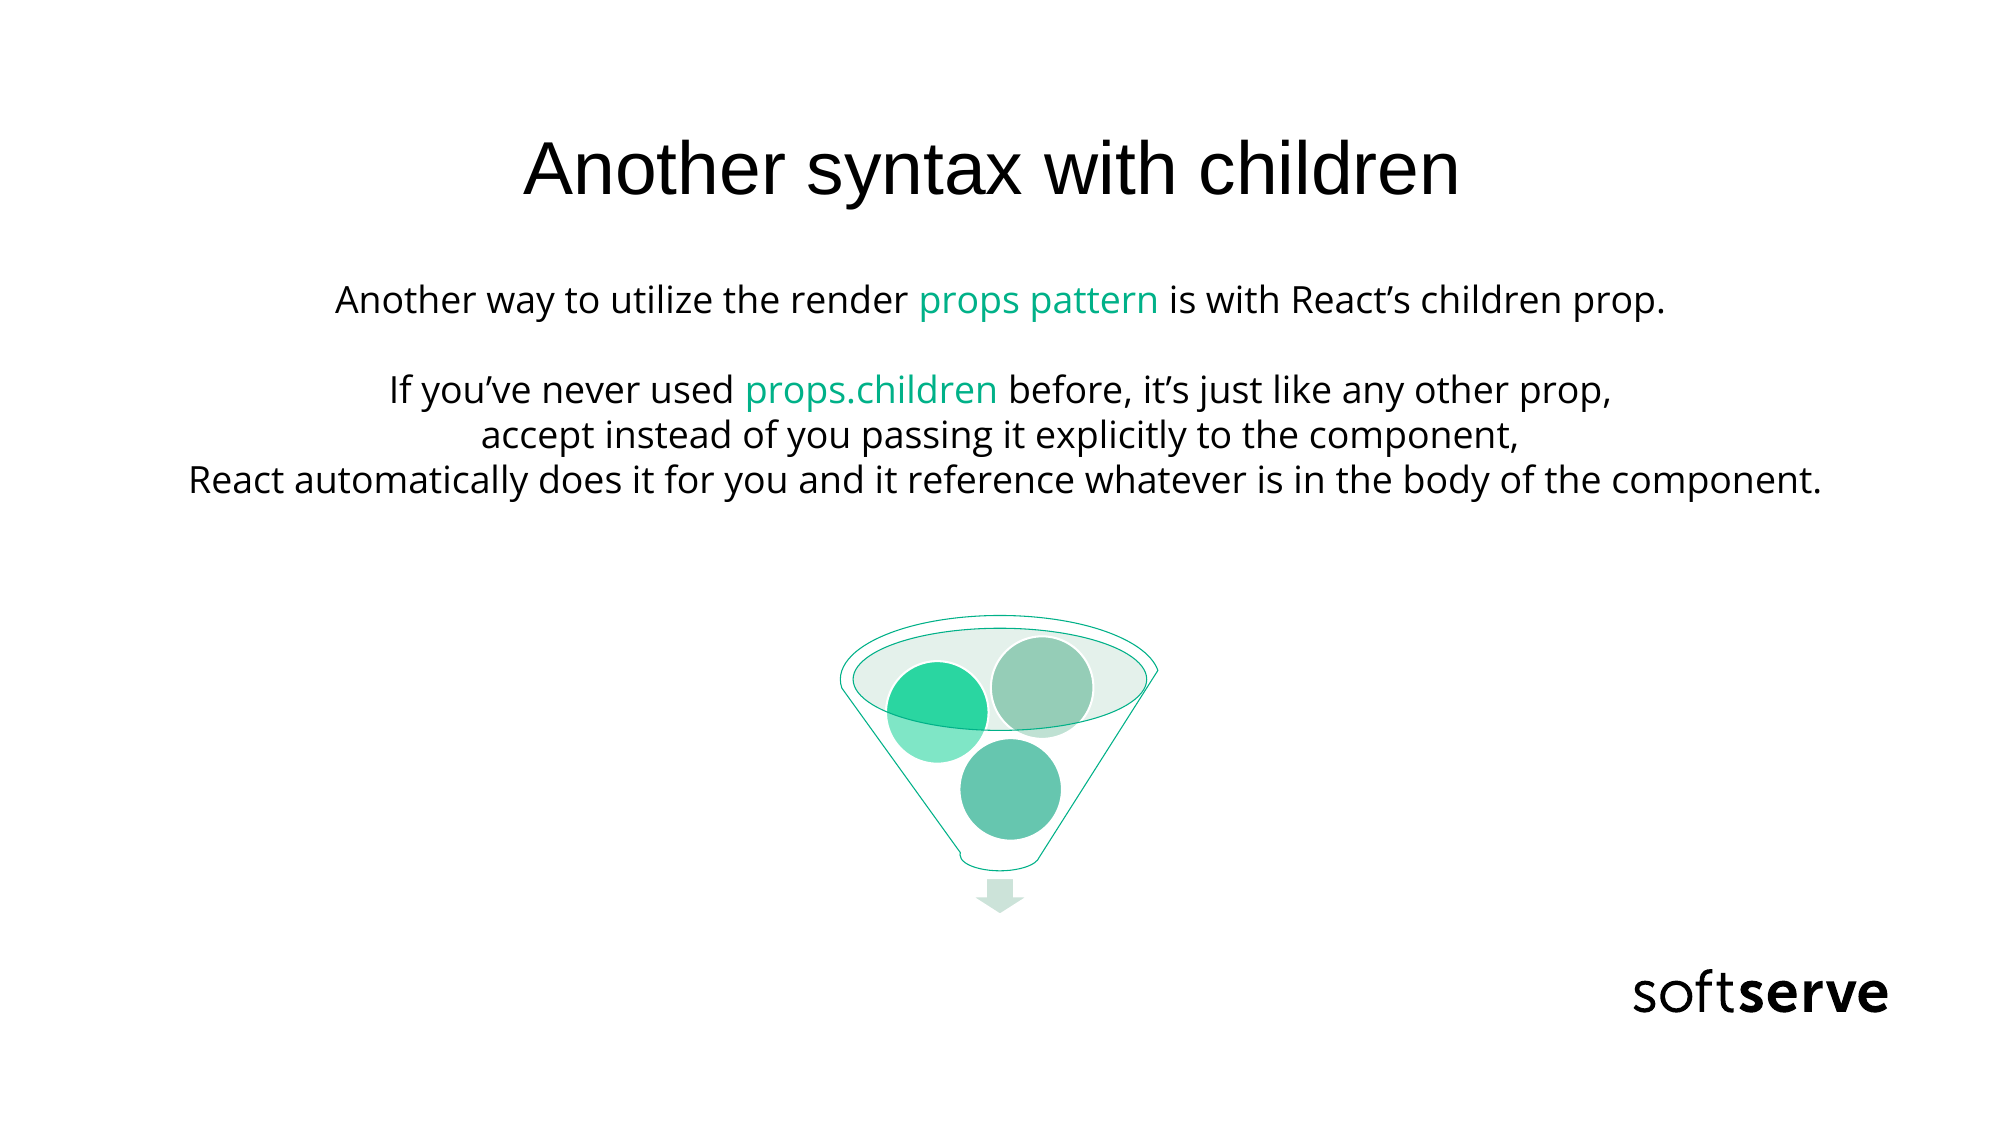

# Another syntax with children
Another way to utilize the render props pattern is with React’s children prop.

If you’ve never used props.children before, it’s just like any other prop,
accept instead of you passing it explicitly to the component,
React automatically does it for you and it reference whatever is in the body of the component.